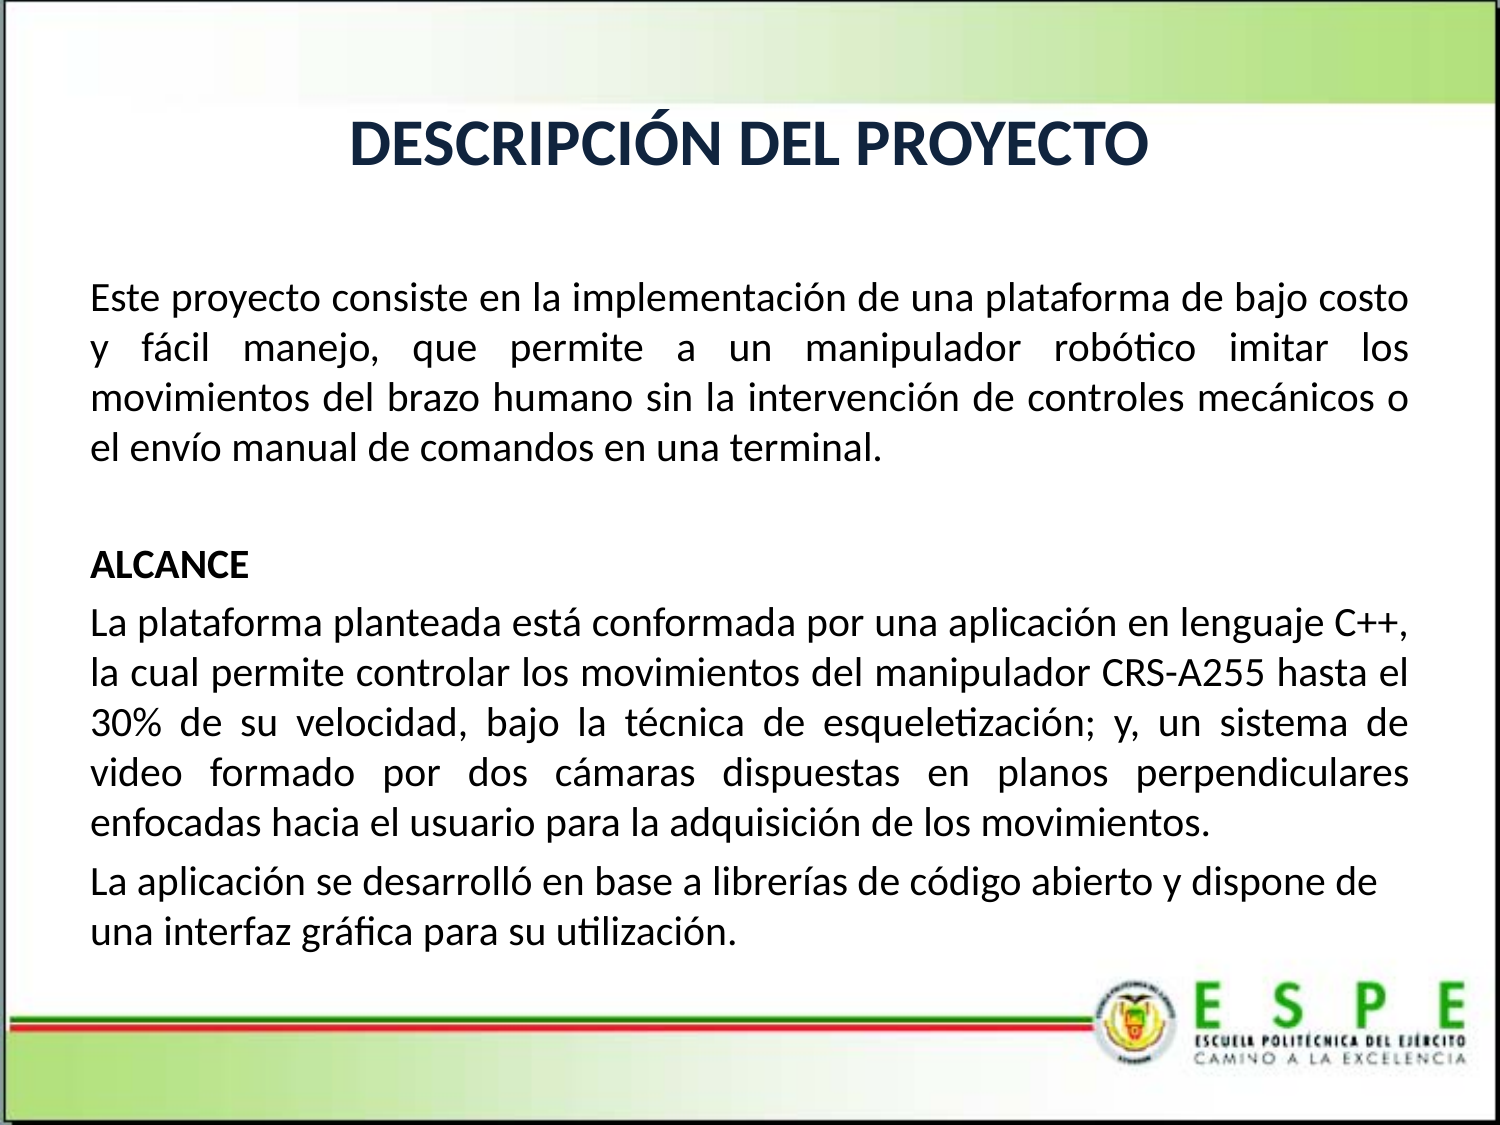

# DESCRIPCIÓN DEL PROYECTO
Este proyecto consiste en la implementación de una plataforma de bajo costo y fácil manejo, que permite a un manipulador robótico imitar los movimientos del brazo humano sin la intervención de controles mecánicos o el envío manual de comandos en una terminal.

ALCANCE
La plataforma planteada está conformada por una aplicación en lenguaje C++, la cual permite controlar los movimientos del manipulador CRS-A255 hasta el 30% de su velocidad, bajo la técnica de esqueletización; y, un sistema de video formado por dos cámaras dispuestas en planos perpendiculares enfocadas hacia el usuario para la adquisición de los movimientos.
La aplicación se desarrolló en base a librerías de código abierto y dispone de una interfaz gráfica para su utilización.